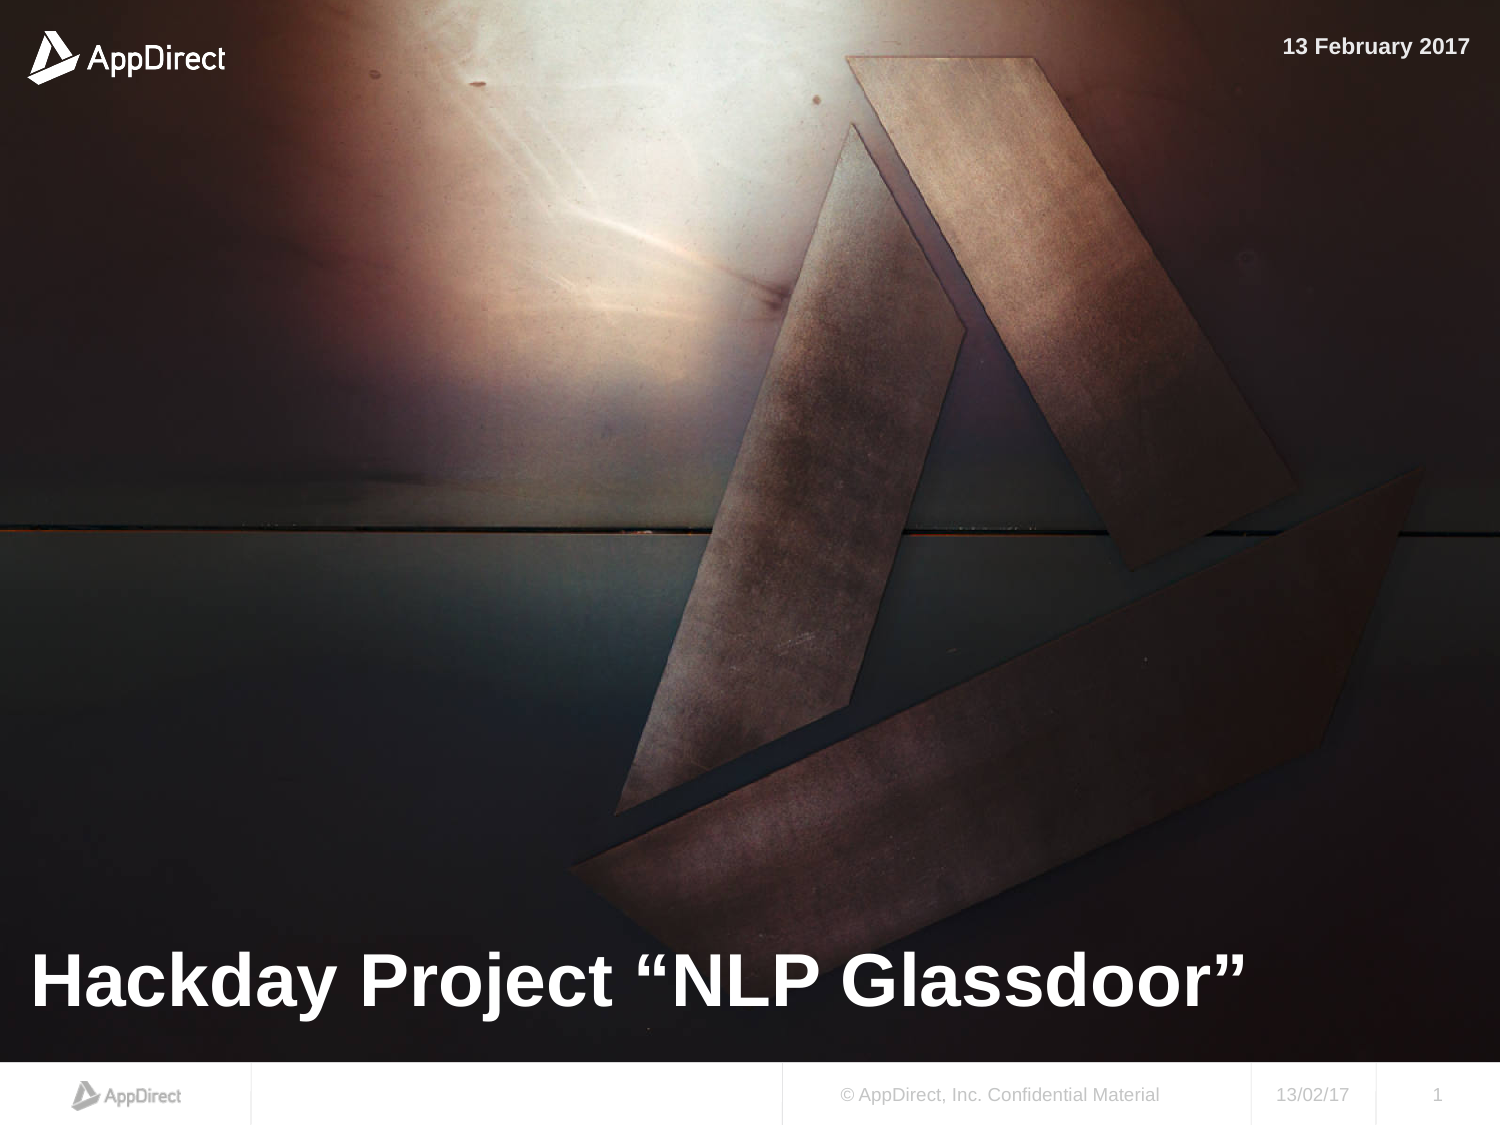

13 February 2017
Hackday Project “NLP Glassdoor”
13/02/17

1